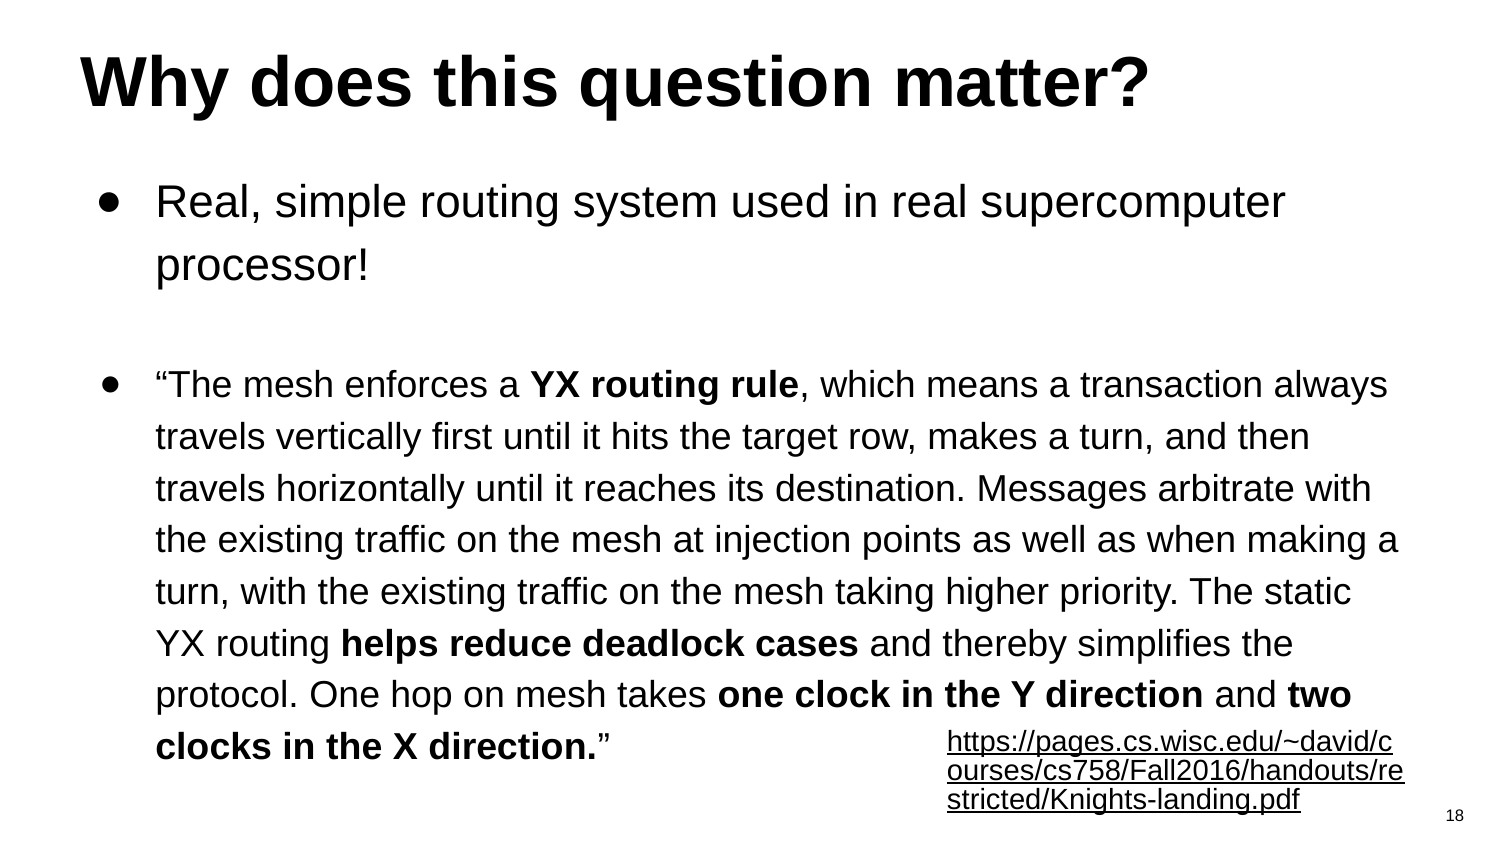

# Why does this question matter?
Real, simple routing system used in real supercomputer processor!

“The mesh enforces a YX routing rule, which means a transaction always travels vertically first until it hits the target row, makes a turn, and then travels horizontally until it reaches its destination. Messages arbitrate with the existing traffic on the mesh at injection points as well as when making a turn, with the existing traffic on the mesh taking higher priority. The static YX routing helps reduce deadlock cases and thereby simplifies the protocol. One hop on mesh takes one clock in the Y direction and two clocks in the X direction.”
https://pages.cs.wisc.edu/~david/courses/cs758/Fall2016/handouts/restricted/Knights-landing.pdf
18